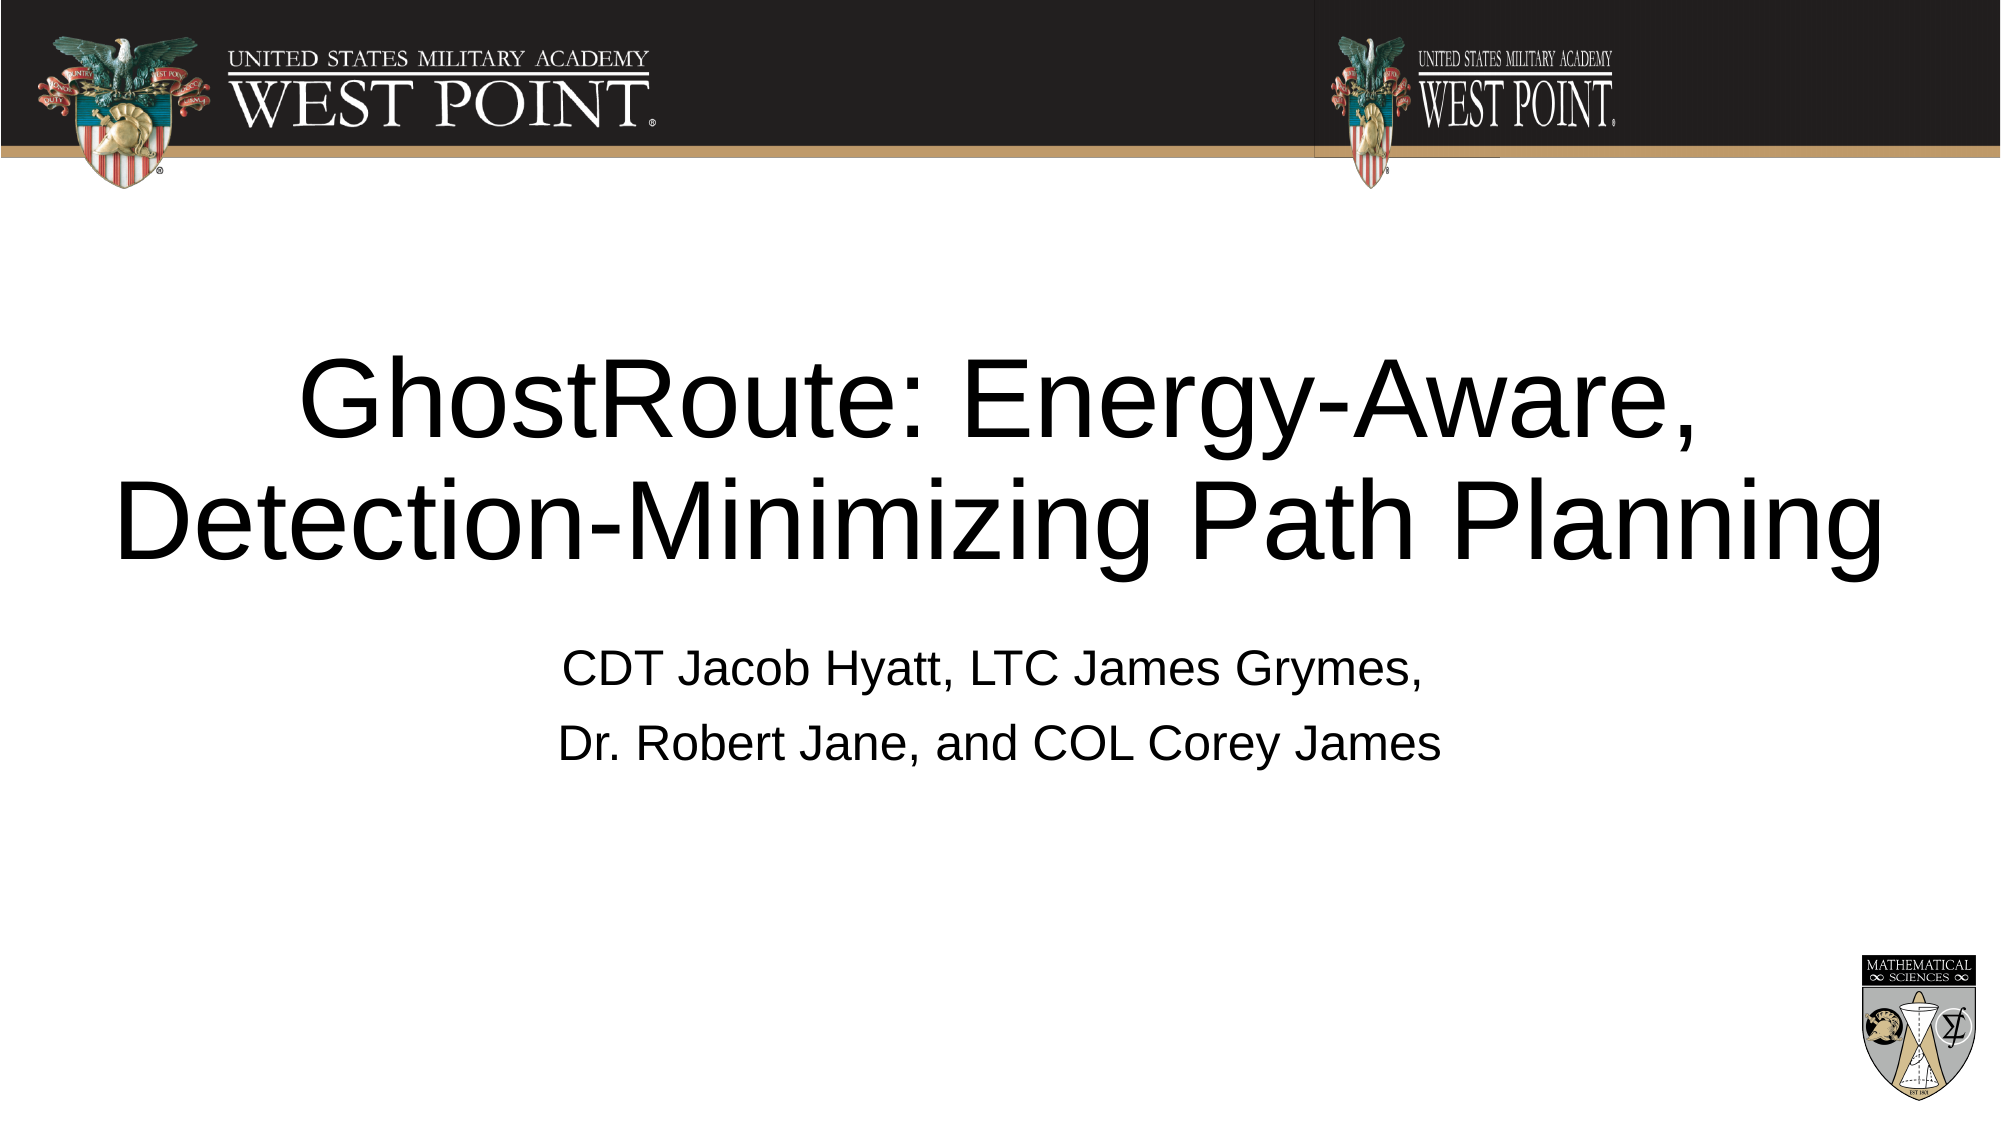

# GhostRoute: Energy-Aware, Detection-Minimizing Path Planning
CDT Jacob Hyatt, LTC James Grymes,
Dr. Robert Jane, and COL Corey James